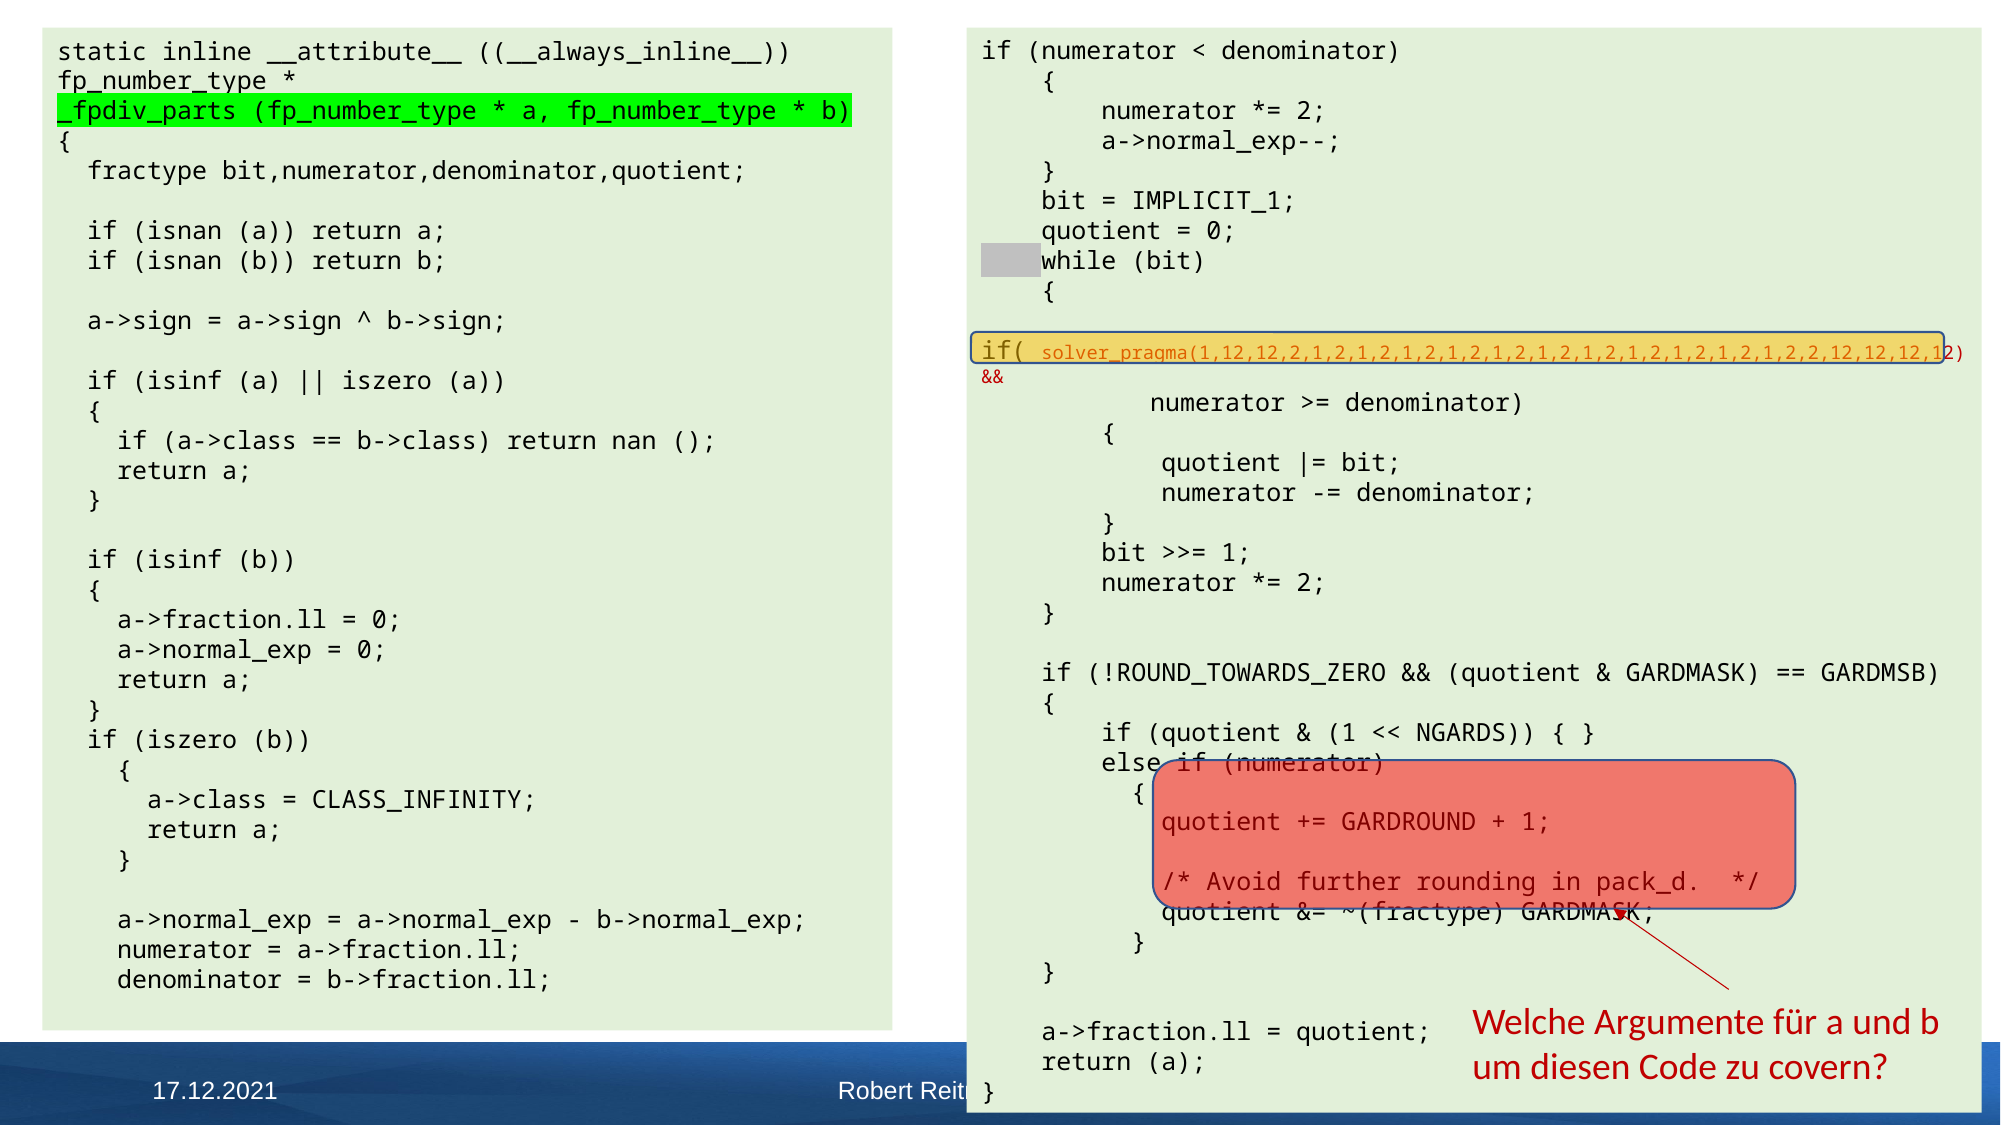

static inline __attribute__ ((__always_inline__))
fp_number_type *
_fpdiv_parts (fp_number_type * a, fp_number_type * b)
{
  fractype bit,numerator,denominator,quotient;

  if (isnan (a)) return a;
  if (isnan (b)) return b;

  a->sign = a->sign ^ b->sign;

  if (isinf (a) || iszero (a))
  {
    if (a->class == b->class) return nan ();
    return a;
  }

  if (isinf (b))
  {
    a->fraction.ll = 0;
    a->normal_exp = 0;
    return a;
  }
  if (iszero (b))
    {
      a->class = CLASS_INFINITY;
      return a;
    }

    a->normal_exp = a->normal_exp - b->normal_exp;
    numerator = a->fraction.ll;
    denominator = b->fraction.ll;

if (numerator < denominator)
    {
        numerator *= 2;
        a->normal_exp--;
    }
    bit = IMPLICIT_1;
    quotient = 0;
    while (bit)
    {
        if( solver_pragma(1,12,12,2,1,2,1,2,1,2,1,2,1,2,1,2,1,2,1,2,1,2,1,2,1,2,2,12,12,12,12) &&
               numerator >= denominator)
        {
            quotient |= bit;
            numerator -= denominator;
        }
        bit >>= 1;
        numerator *= 2;
    }

    if (!ROUND_TOWARDS_ZERO && (quotient & GARDMASK) == GARDMSB)
    {
        if (quotient & (1 << NGARDS)) { }
        else if (numerator)
          {
            quotient += GARDROUND + 1;

            /* Avoid further rounding in pack_d.  */
            quotient &= ~(fractype) GARDMASK;
          }
    }

    a->fraction.ll = quotient;
    return (a);
}

Welche Argumente für a und b
um diesen Code zu covern?
17.12.2021
Robert Reitmeier, Validas AG